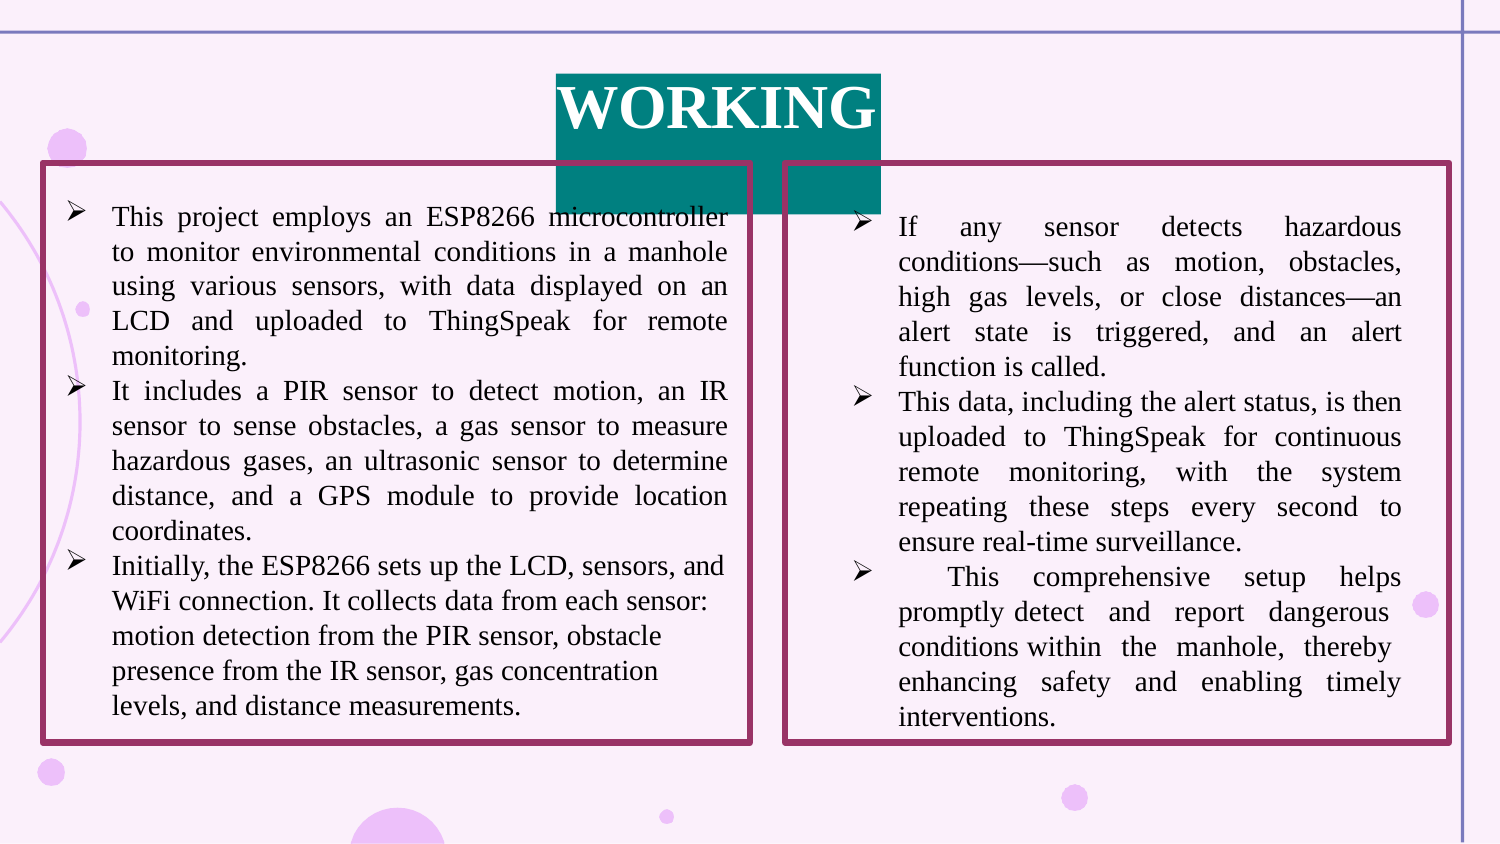

# WORKING

This project employs an ESP8266 microcontroller to monitor environmental conditions in a manhole using various sensors, with data displayed on an LCD  and  uploaded  to  ThingSpeak  for  remote monitoring.
It includes a PIR sensor to detect motion, an IR sensor to sense obstacles, a gas sensor to measure hazardous gases, an ultrasonic sensor to determine distance, and a GPS module to provide location coordinates.
Initially, the ESP8266 sets up the LCD, sensors, and WiFi connection. It collects data from each sensor: motion detection from the PIR sensor, obstacle presence from the IR sensor, gas concentration levels, and distance measurements.
If   any   sensor   detects   hazardous conditions—such  as  motion,  obstacles, high gas levels, or close distances—an alert  state  is  triggered,  and  an  alert function is called.
This data, including the alert status, is then uploaded to ThingSpeak for continuous remote  monitoring,  with  the  system repeating  these  steps  every  second  to ensure real-time surveillance.
	This comprehensive setup helps promptly detect  and  report  dangerous  conditions within  the  manhole,  thereby  enhancing safety and enabling timely interventions.